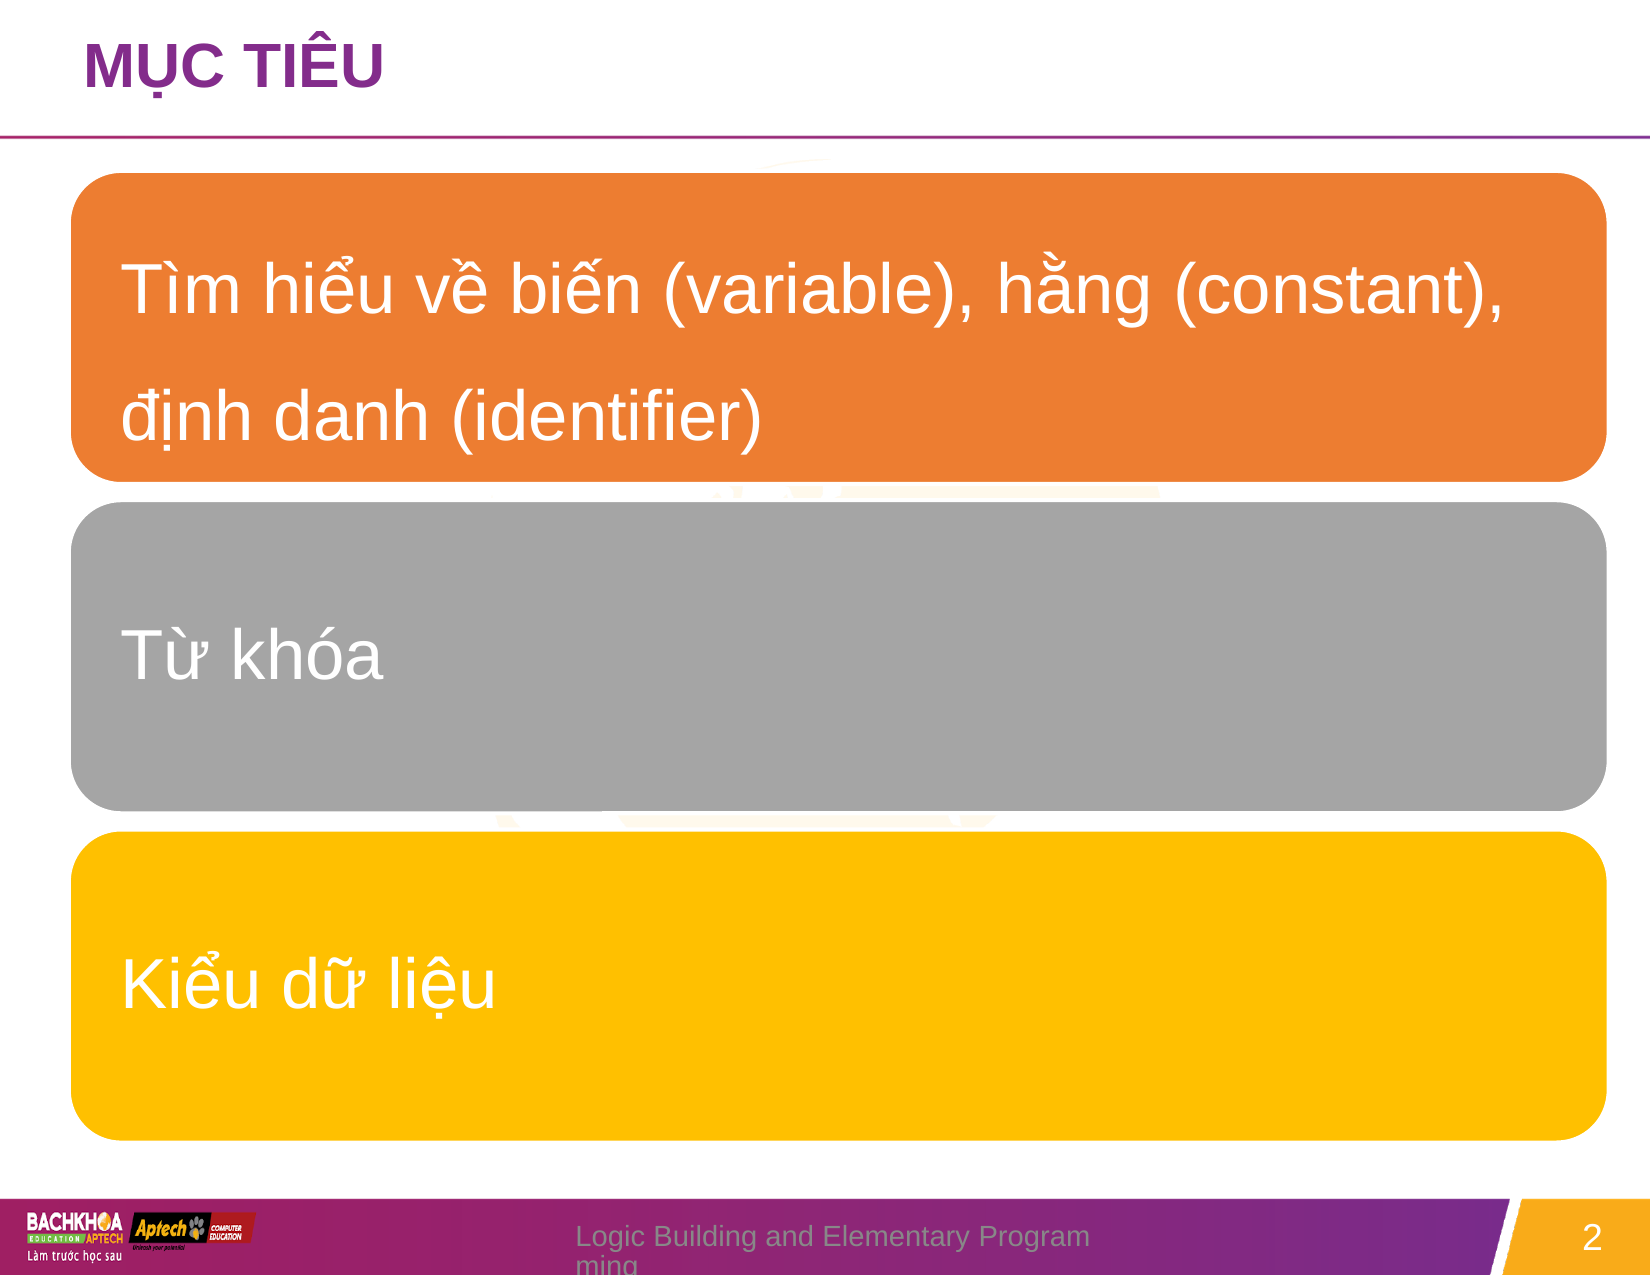

# MỤC TIÊU
Tìm hiểu về biến (variable), hằng (constant), định danh (identifier)
Từ khóa
Kiểu dữ liệu
Logic Building and Elementary Programming
2